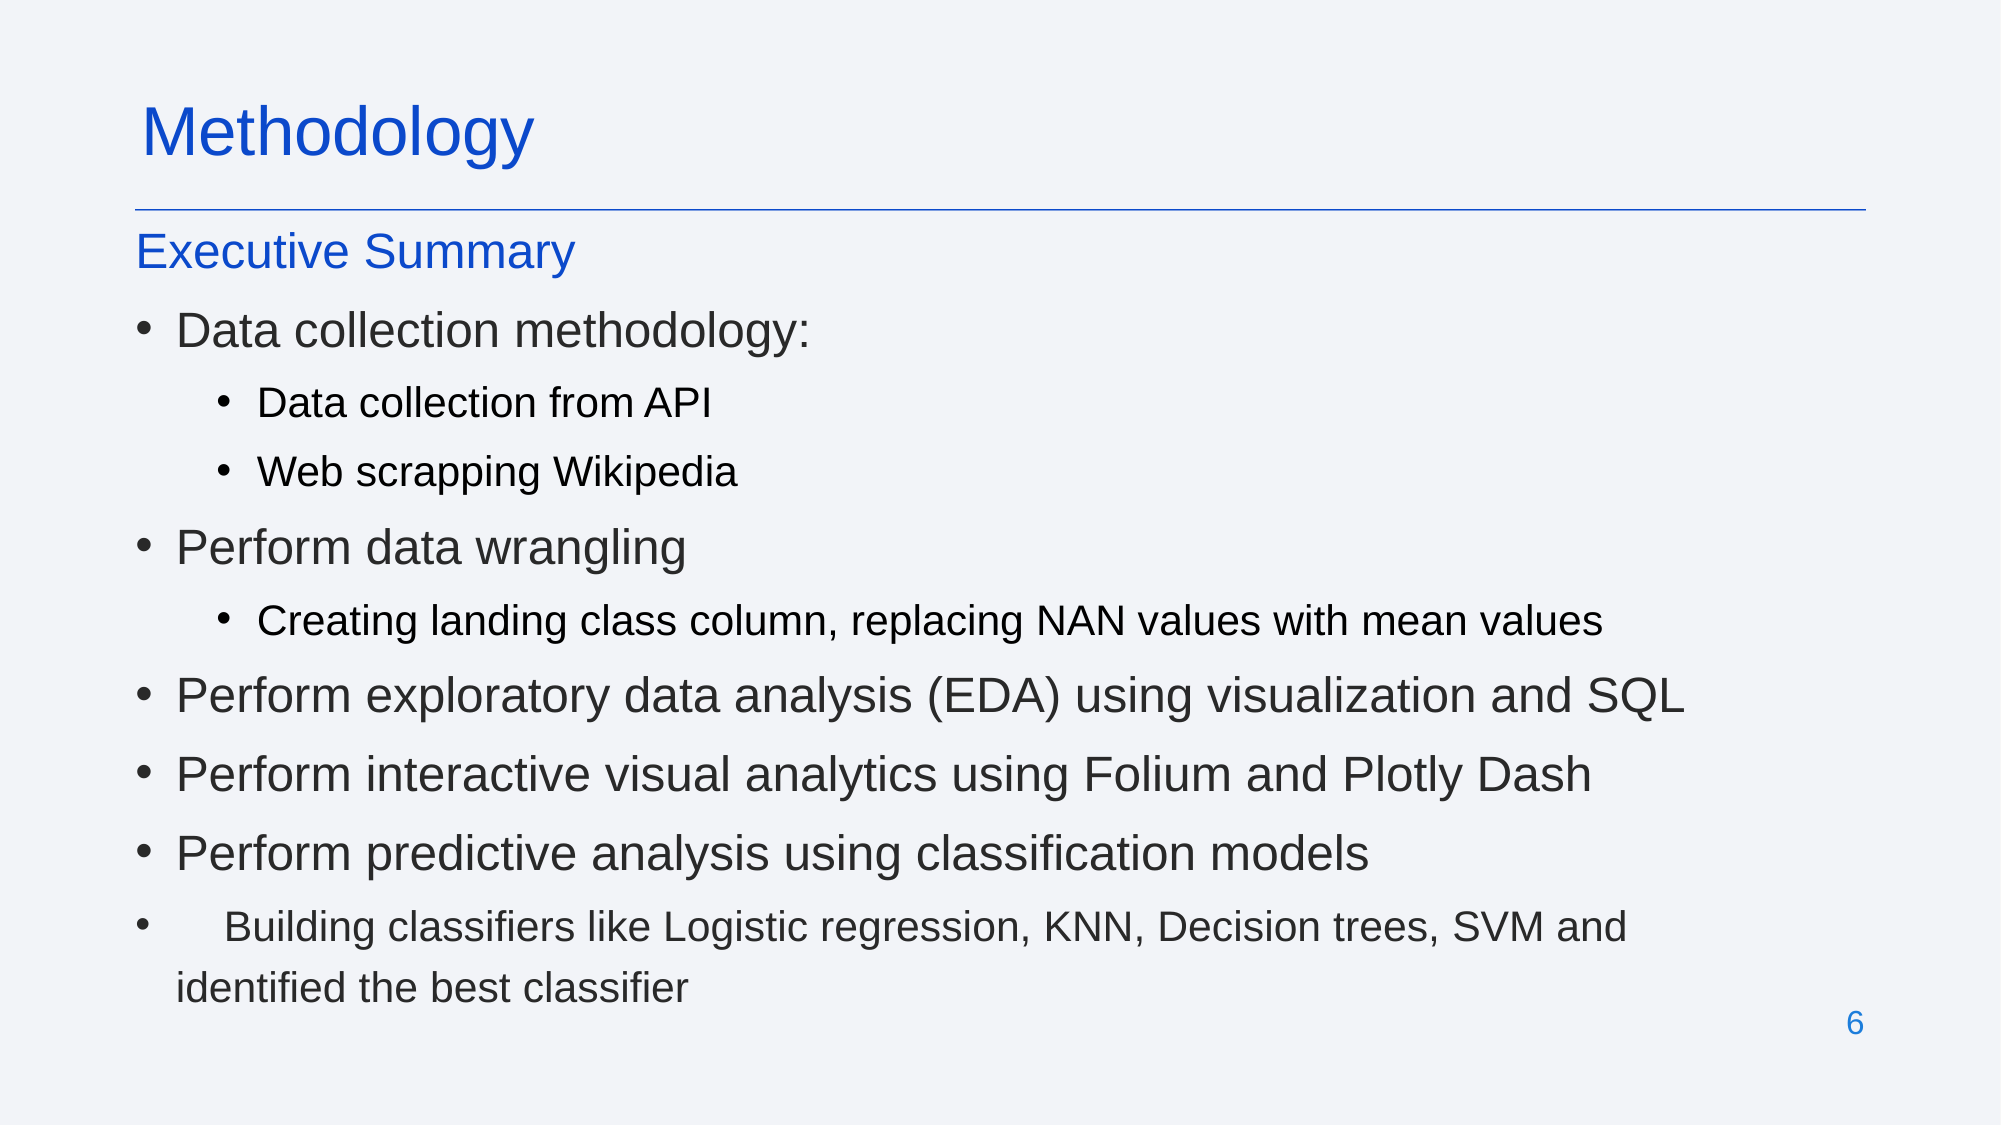

Methodology
Executive Summary
Data collection methodology:
Data collection from API
Web scrapping Wikipedia
Perform data wrangling
Creating landing class column, replacing NAN values with mean values
Perform exploratory data analysis (EDA) using visualization and SQL
Perform interactive visual analytics using Folium and Plotly Dash
Perform predictive analysis using classification models
    Building classifiers like Logistic regression, KNN, Decision trees, SVM and identified the best classifier

6